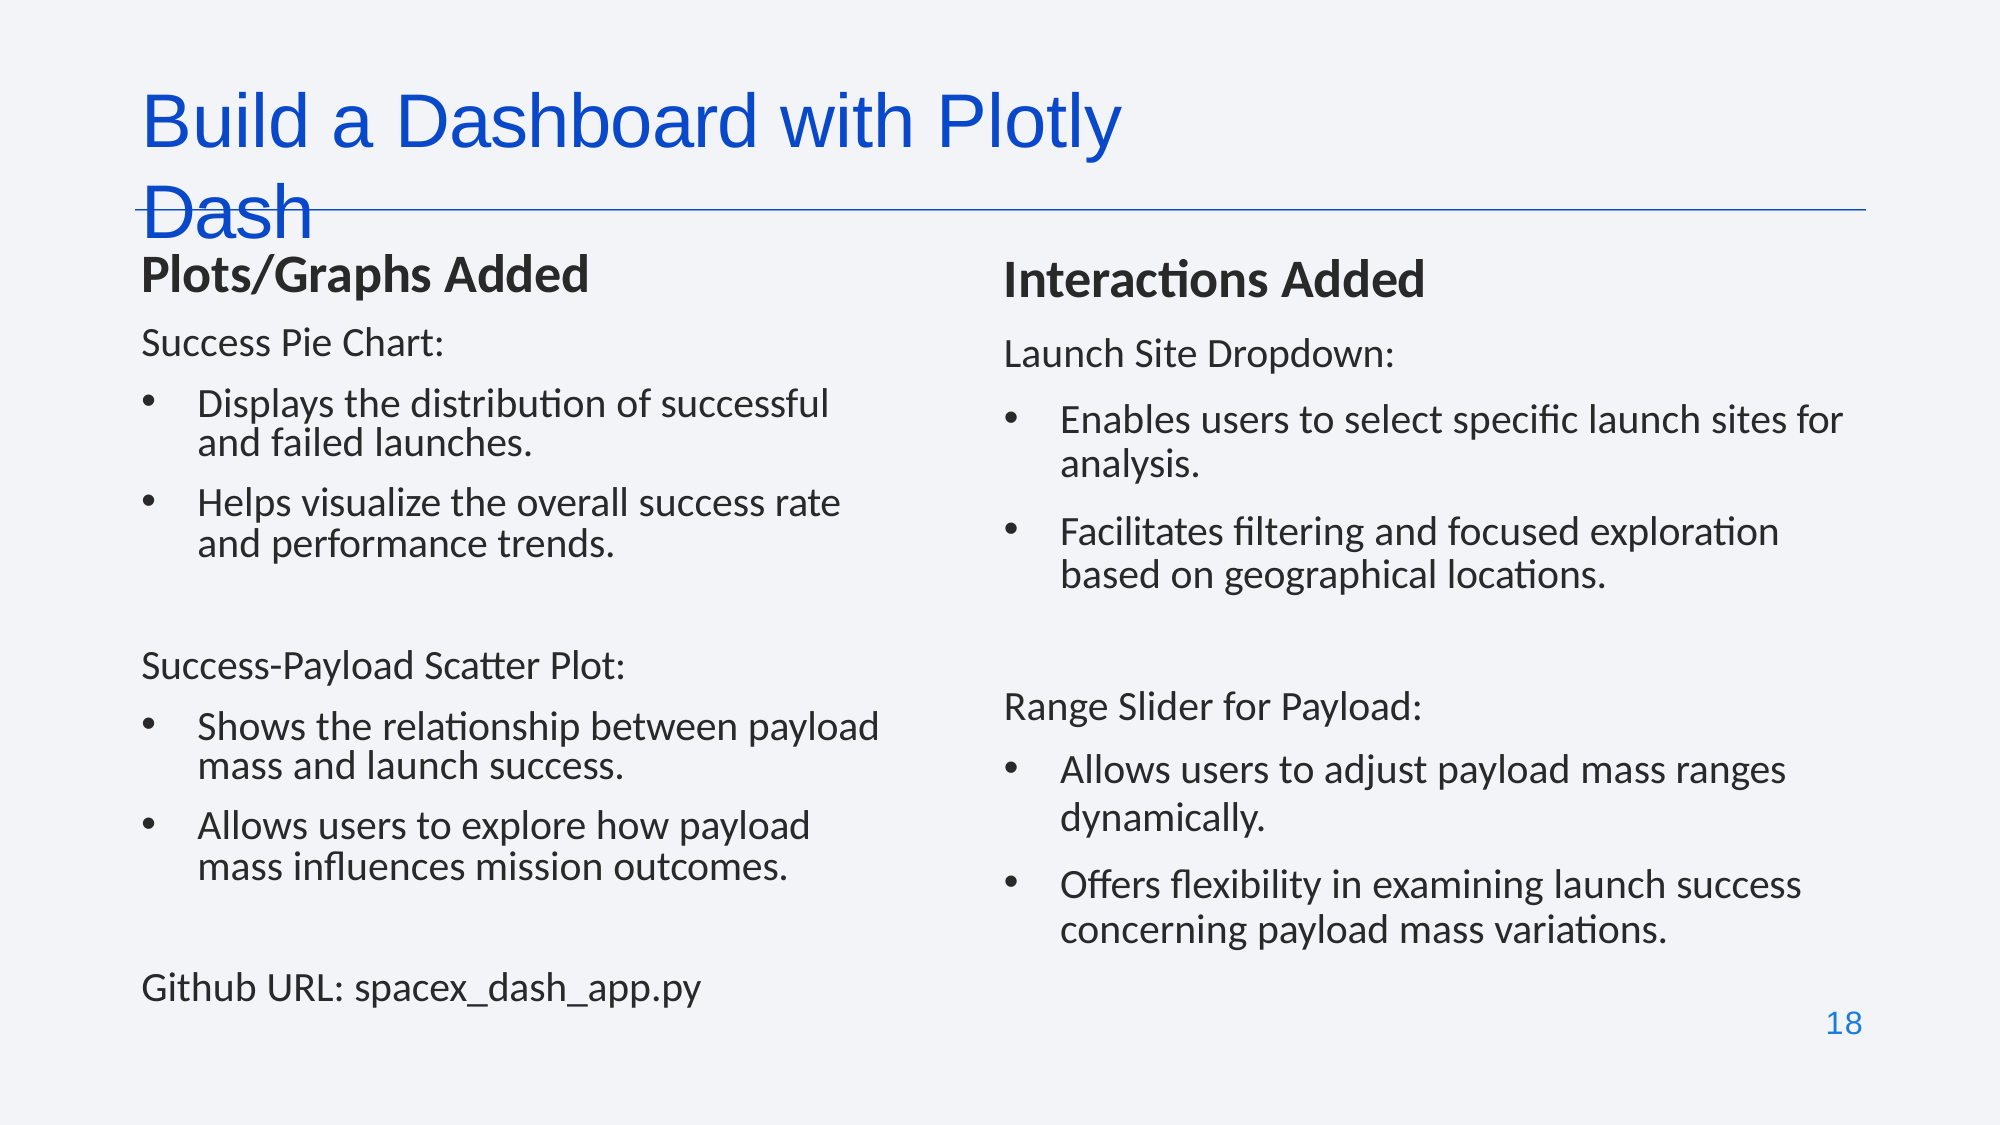

# Build a Dashboard with Plotly Dash
Interactions Added
Launch Site Dropdown:
Enables users to select specific launch sites for analysis.
Facilitates filtering and focused exploration based on geographical locations.

Range Slider for Payload:
Allows users to adjust payload mass ranges
dynamically.
Offers flexibility in examining launch success concerning payload mass variations.
Plots/Graphs Added
Success Pie Chart:
Displays the distribution of successful and failed launches.
Helps visualize the overall success rate and performance trends.

Success-Payload Scatter Plot:
Shows the relationship between payload mass and launch success.
Allows users to explore how payload mass influences mission outcomes.

Github URL: spacex_dash_app.py
18